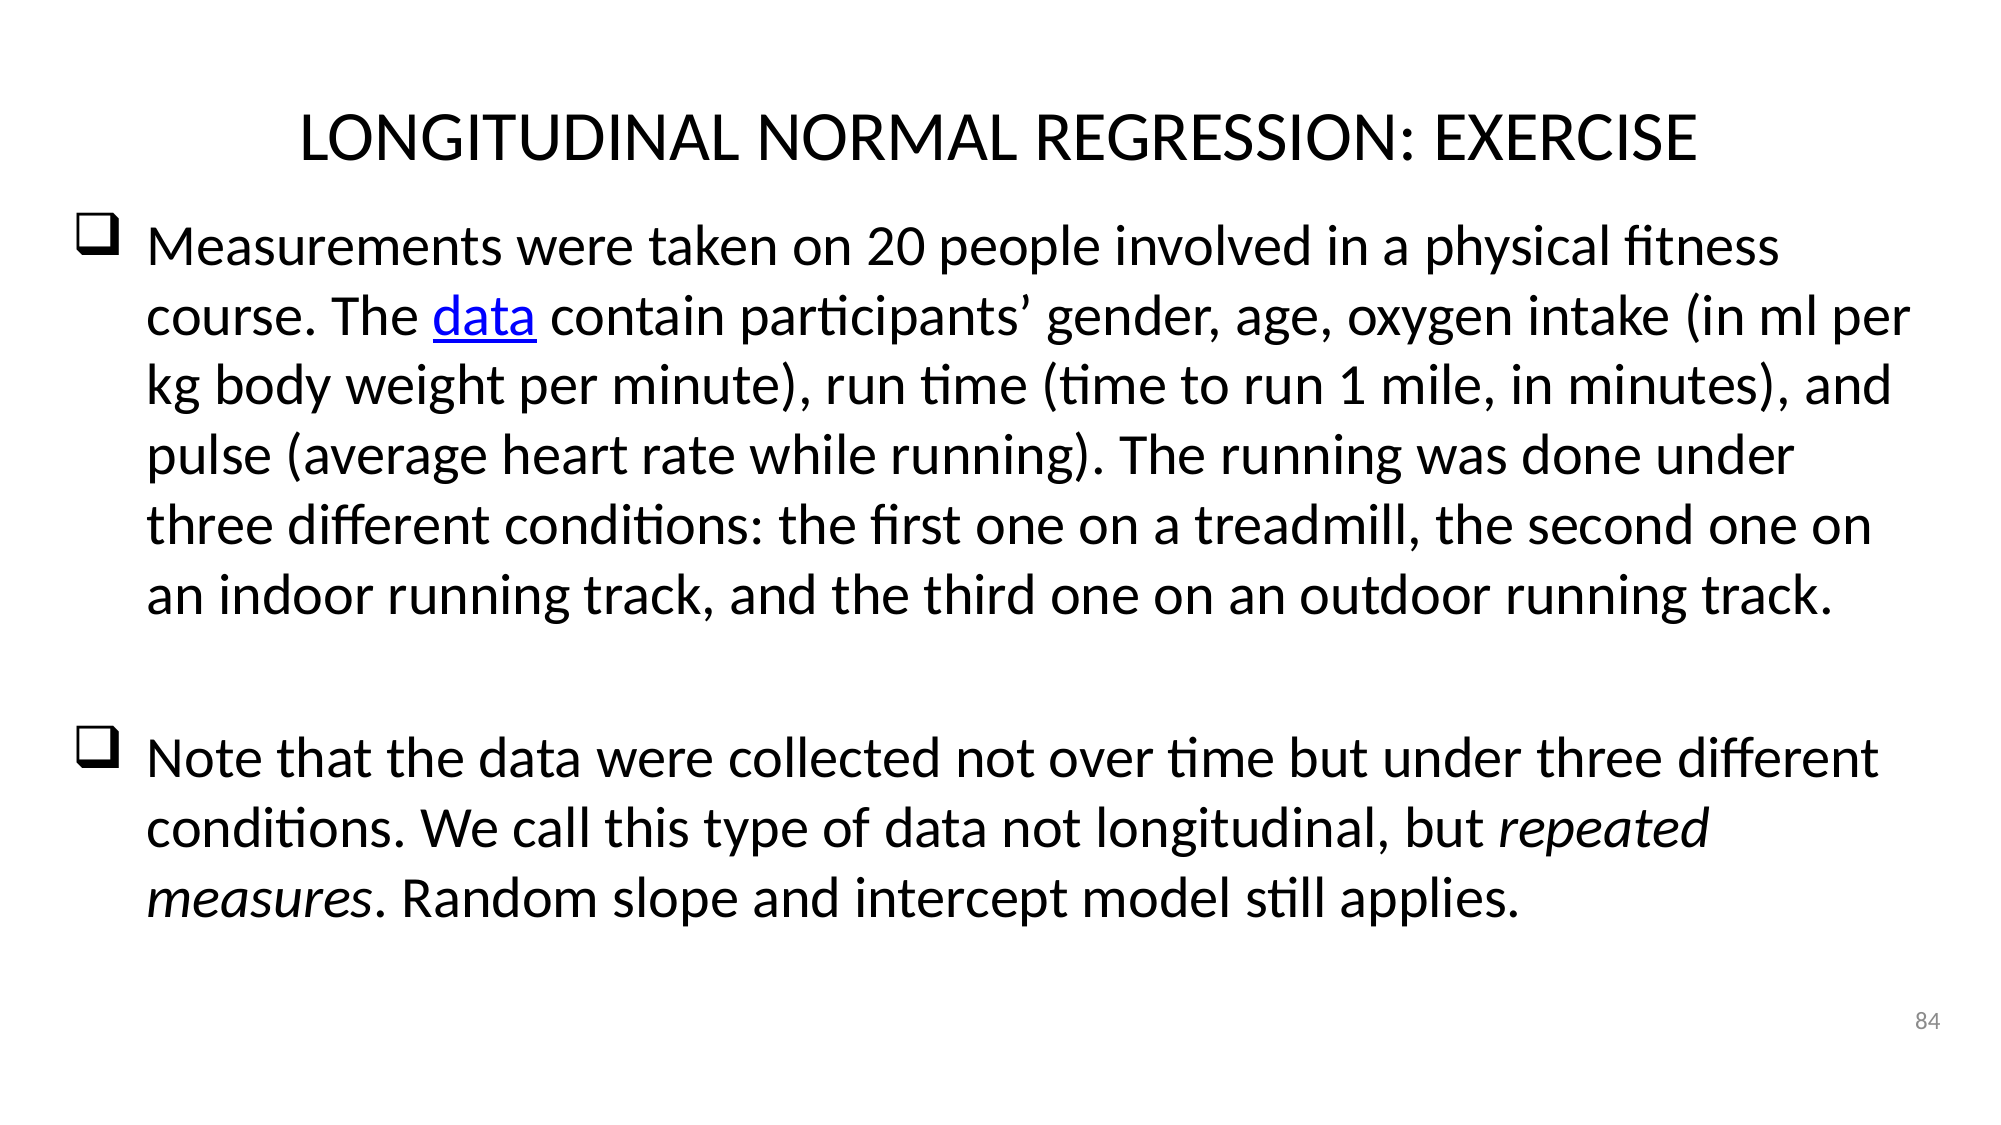

LONGITUDINAL NORMAL REGRESSION: EXERCISE
Measurements were taken on 20 people involved in a physical fitness course. The data contain participants’ gender, age, oxygen intake (in ml per kg body weight per minute), run time (time to run 1 mile, in minutes), and pulse (average heart rate while running). The running was done under three different conditions: the first one on a treadmill, the second one on an indoor running track, and the third one on an outdoor running track.

Note that the data were collected not over time but under three different conditions. We call this type of data not longitudinal, but repeated measures. Random slope and intercept model still applies.
84